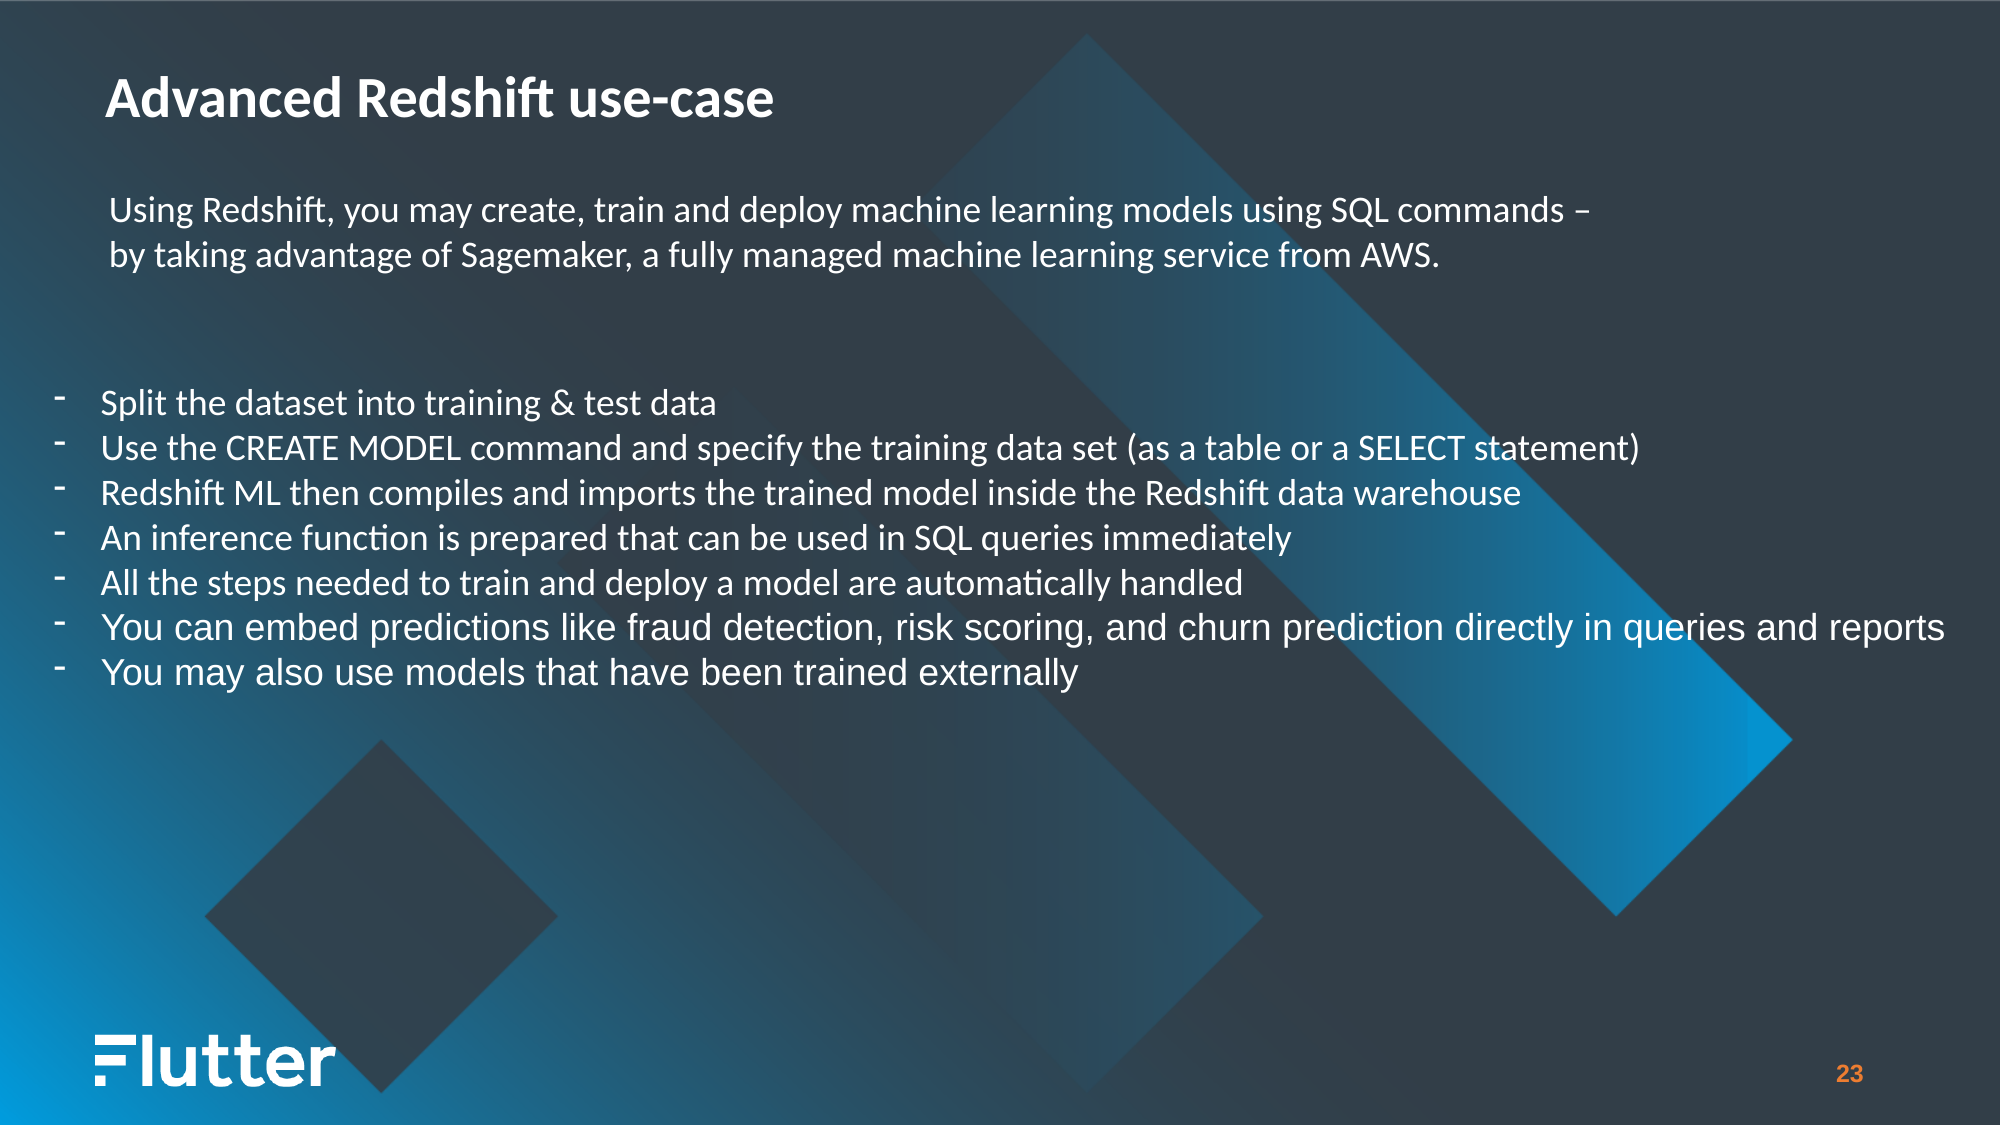

Advanced Redshift use-case
Using Redshift, you may create, train and deploy machine learning models using SQL commands –
by taking advantage of Sagemaker, a fully managed machine learning service from AWS.
Split the dataset into training & test data
Use the CREATE MODEL command and specify the training data set (as a table or a SELECT statement)
Redshift ML then compiles and imports the trained model inside the Redshift data warehouse
An inference function is prepared that can be used in SQL queries immediately
All the steps needed to train and deploy a model are automatically handled
You can embed predictions like fraud detection, risk scoring, and churn prediction directly in queries and reports
You may also use models that have been trained externally